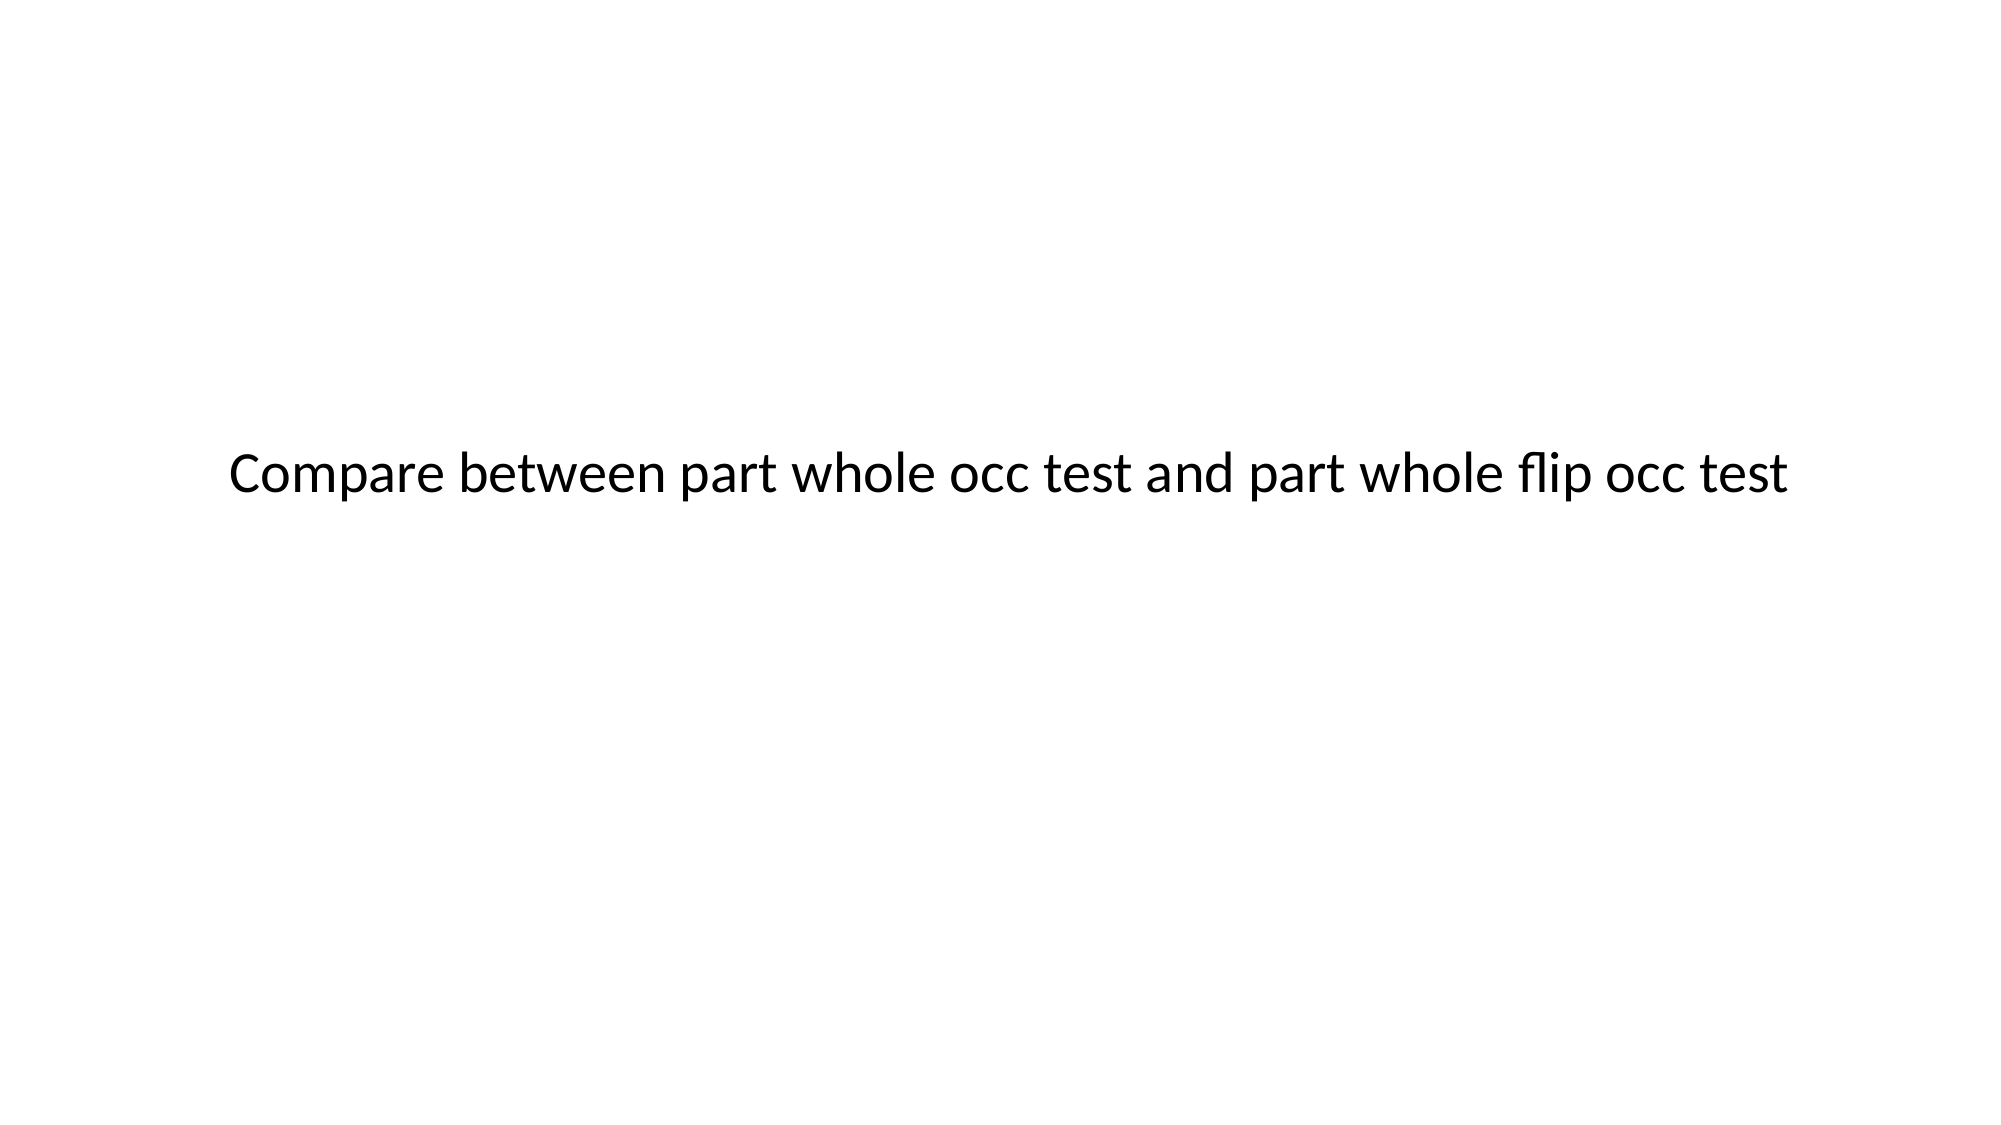

Compare between part whole occ test and part whole flip occ test